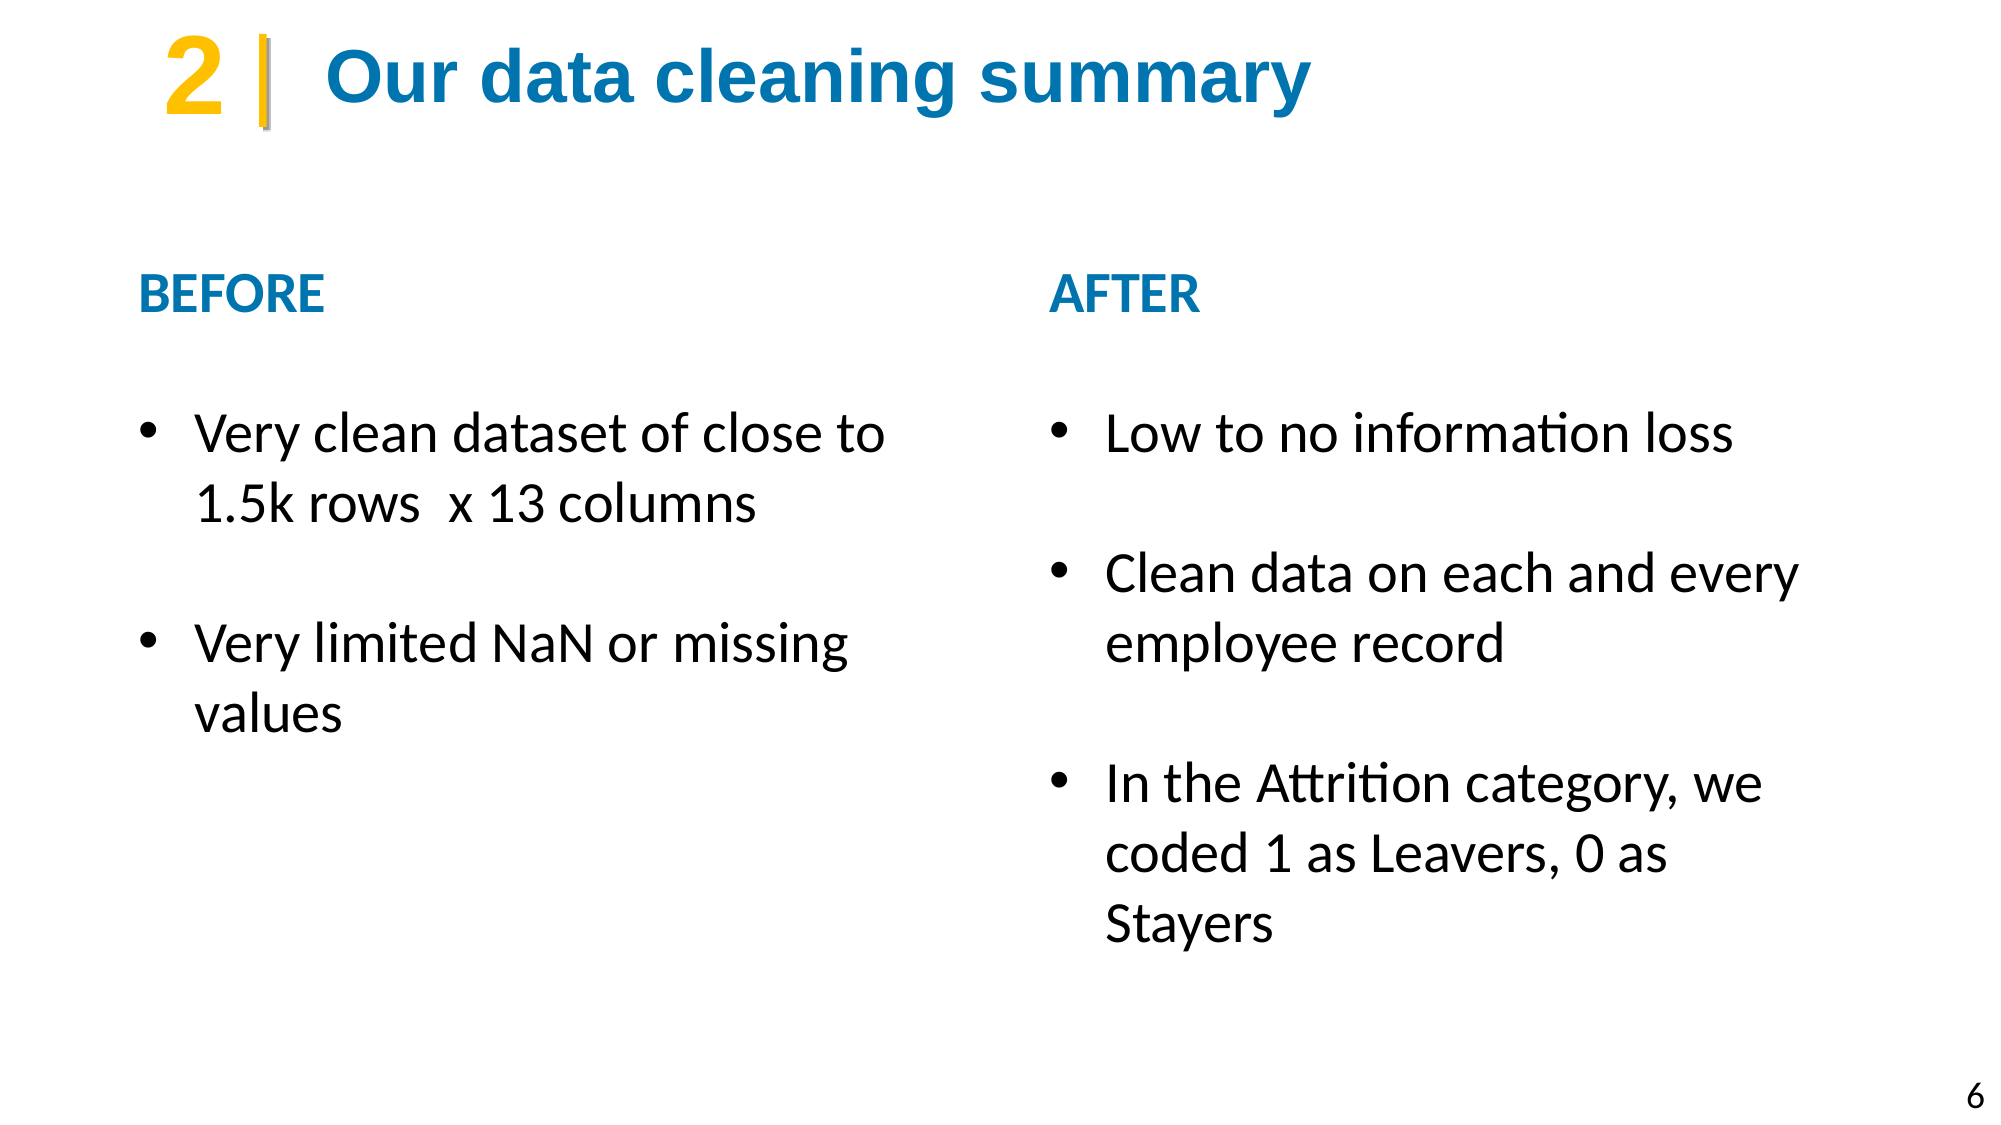

2
Our data cleaning summary

AFTER

Low to no information loss

Clean data on each and every employee record

In the Attrition category, we coded 1 as Leavers, 0 as Stayers
BEFORE

Very clean dataset of close to 1.5k rows  x 13 columns

Very limited NaN or missing values

6